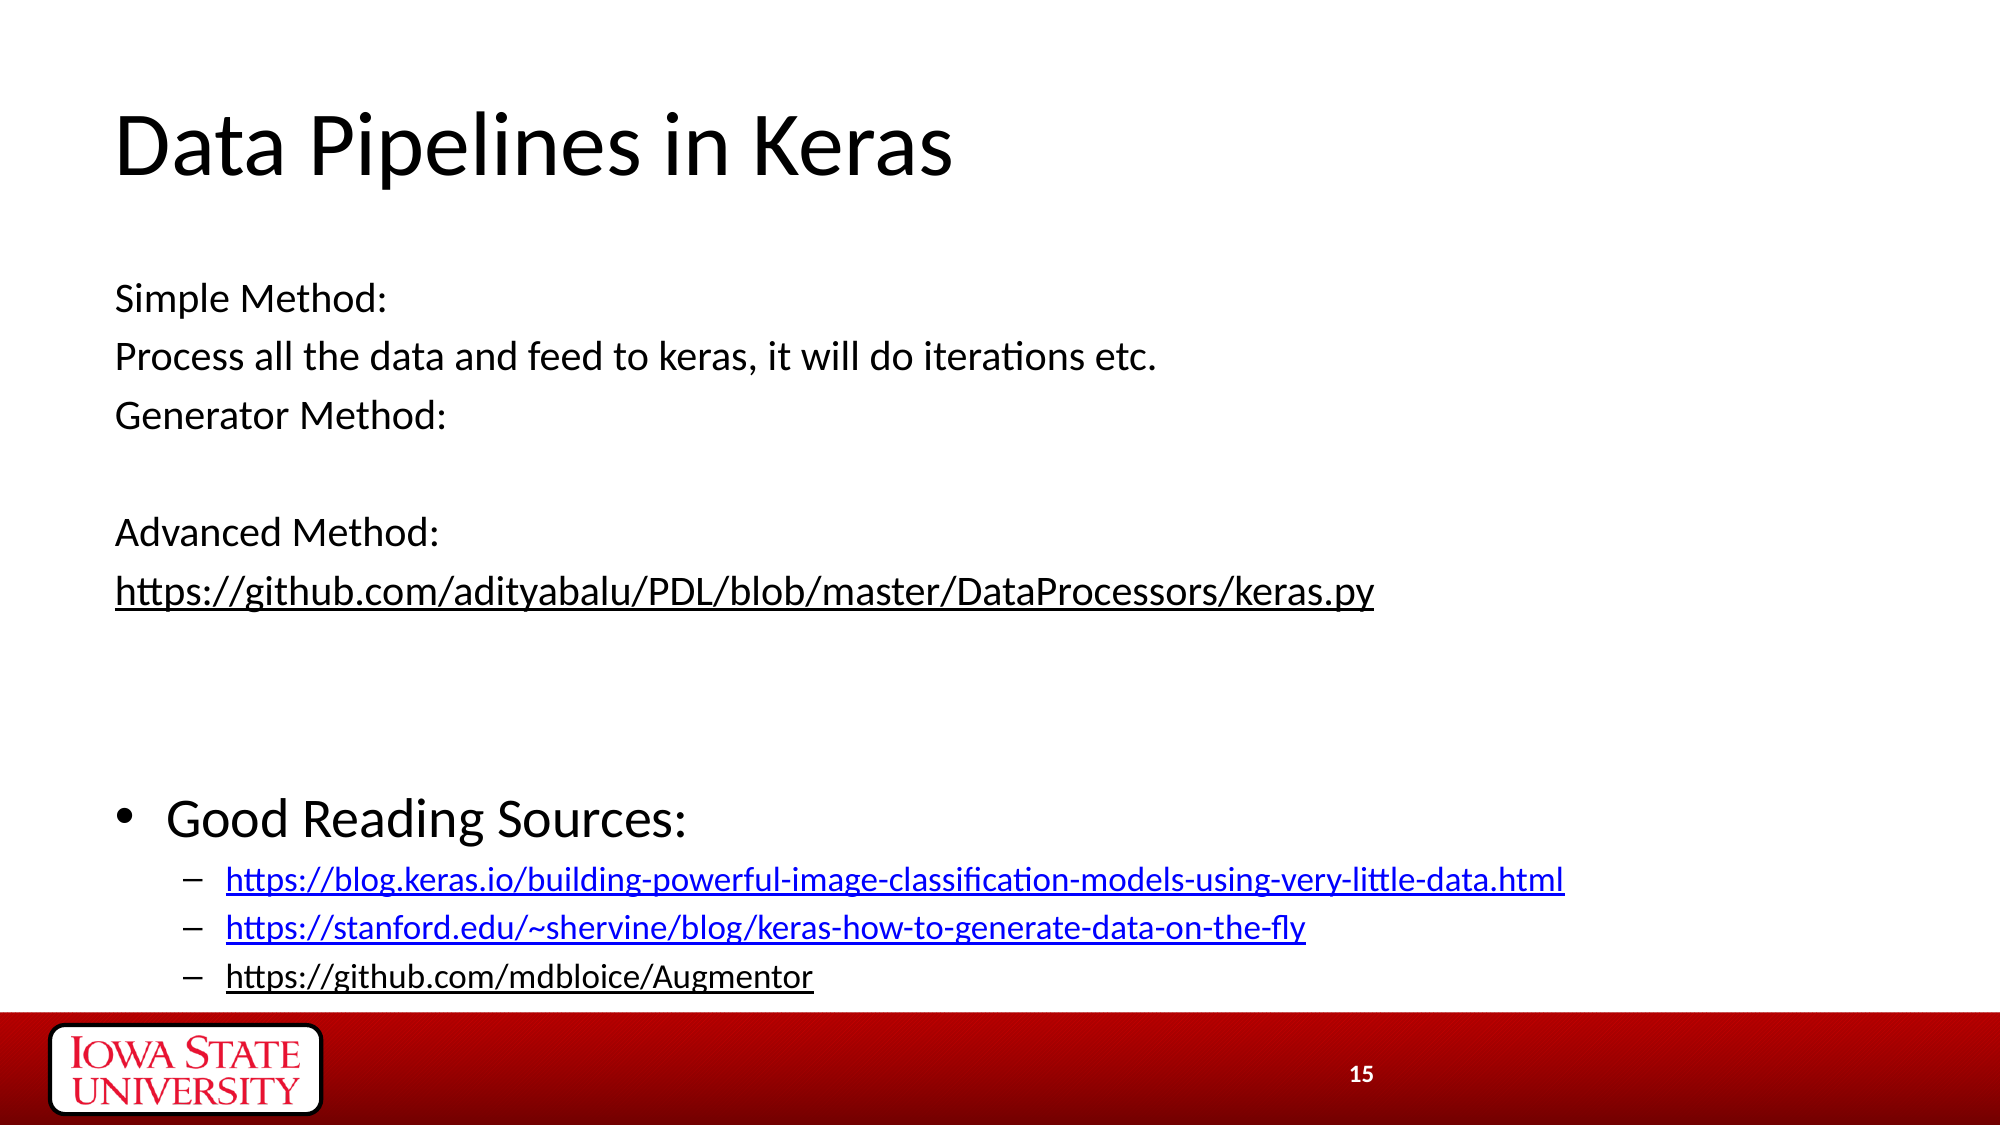

# Data Pipelines in Keras
Simple Method:
Process all the data and feed to keras, it will do iterations etc.
Generator Method:

Advanced Method:
https://github.com/adityabalu/PDL/blob/master/DataProcessors/keras.py

Good Reading Sources:
https://blog.keras.io/building-powerful-image-classification-models-using-very-little-data.html
https://stanford.edu/~shervine/blog/keras-how-to-generate-data-on-the-fly
https://github.com/mdbloice/Augmentor
15